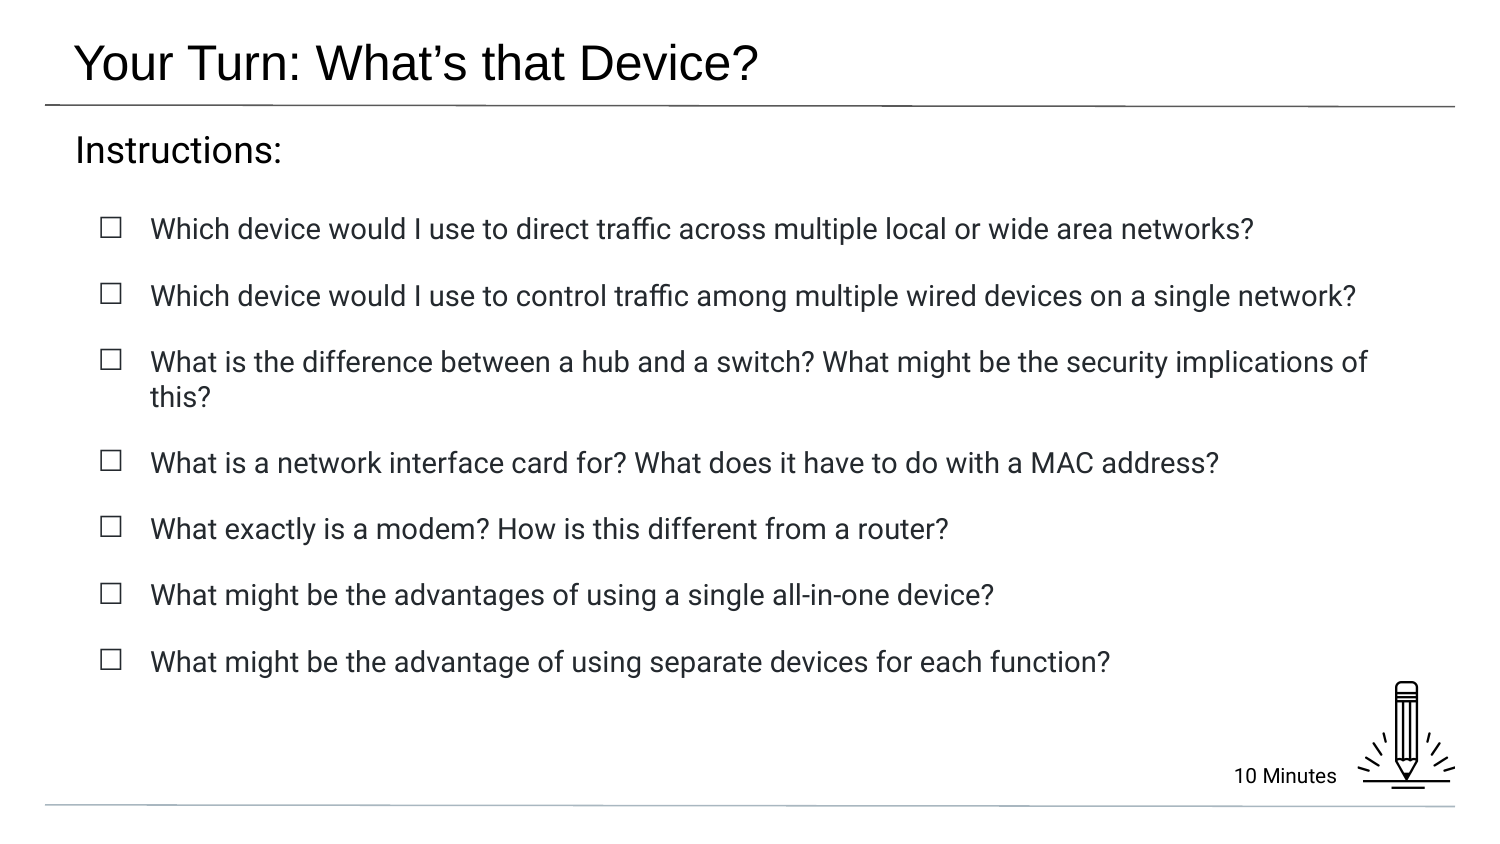

# Your Turn: What’s that Device?
Instructions:
Which device would I use to direct traffic across multiple local or wide area networks?
Which device would I use to control traffic among multiple wired devices on a single network?
What is the difference between a hub and a switch? What might be the security implications of this?
What is a network interface card for? What does it have to do with a MAC address?
What exactly is a modem? How is this different from a router?
What might be the advantages of using a single all-in-one device?
What might be the advantage of using separate devices for each function?
10 Minutes